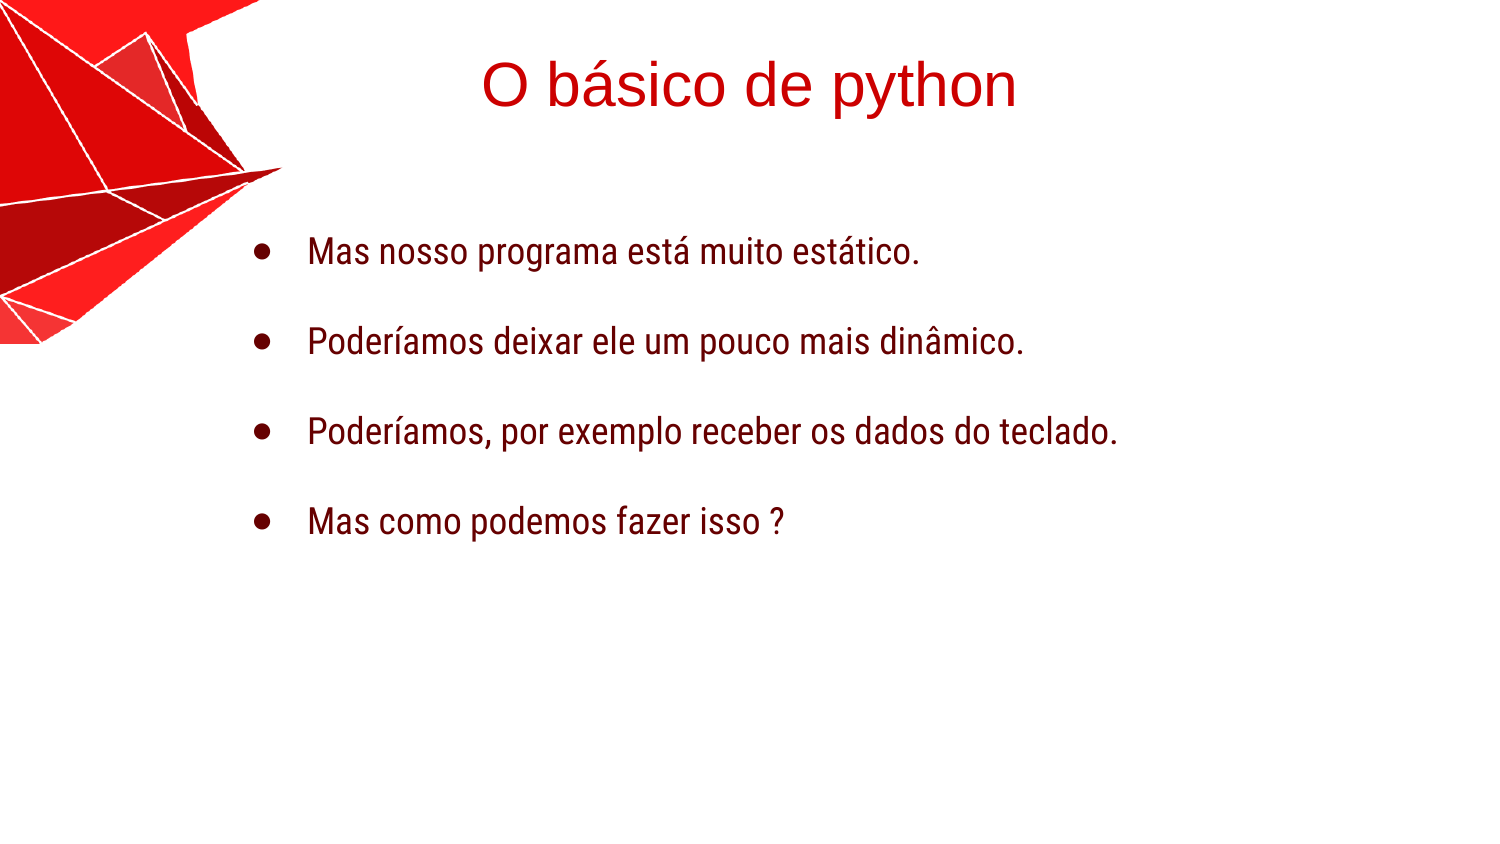

O básico de python
Mas nosso programa está muito estático.

Poderíamos deixar ele um pouco mais dinâmico.

Poderíamos, por exemplo receber os dados do teclado.

Mas como podemos fazer isso ?